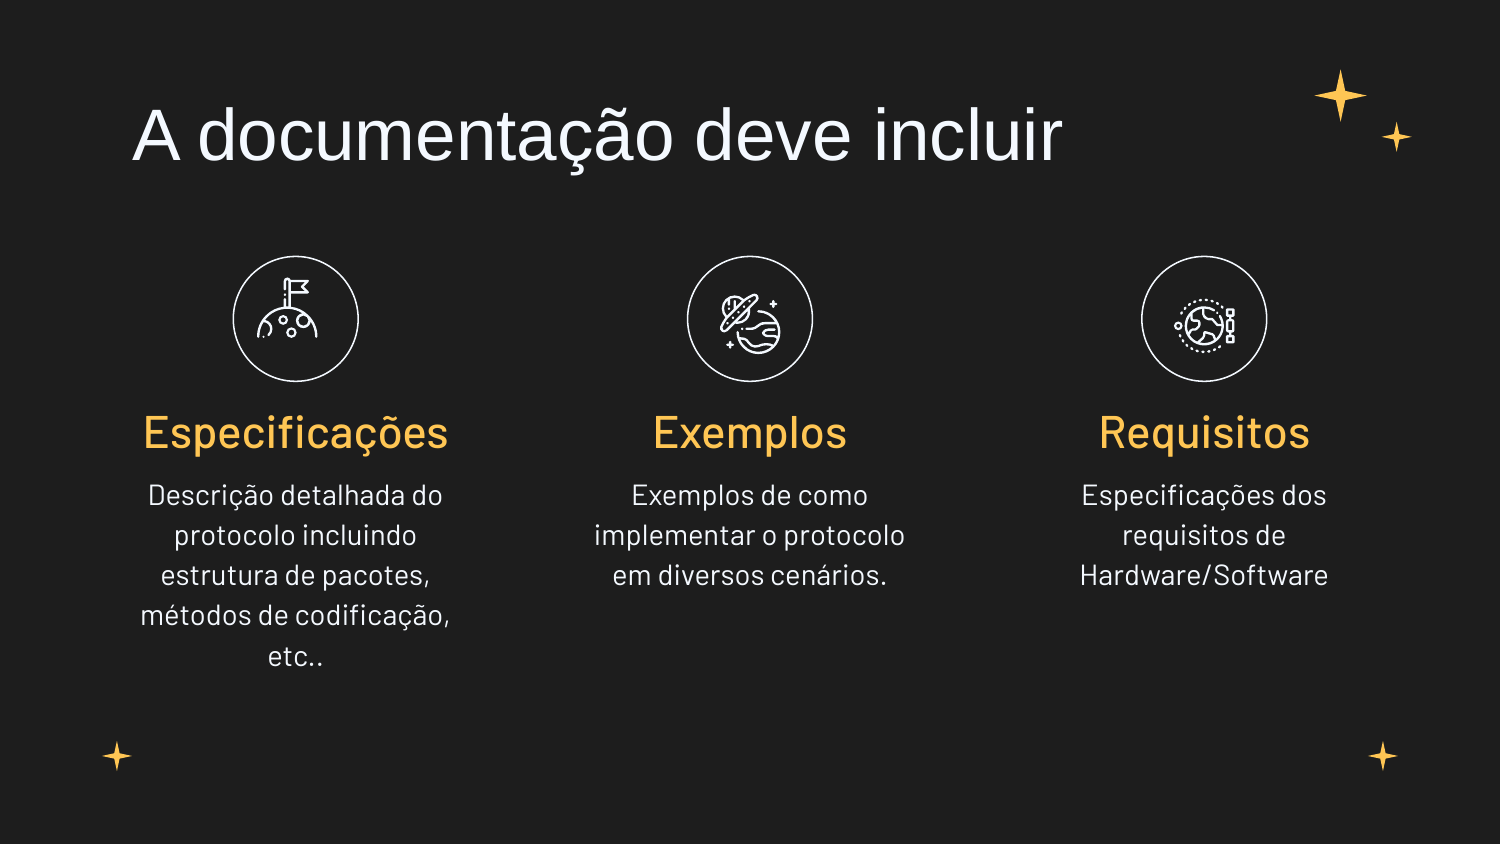

# A documentação deve incluir

Especificações
Exemplos
Requisitos
Descrição detalhada do protocolo incluindo estrutura de pacotes, métodos de codificação, etc..
Exemplos de como implementar o protocolo em diversos cenários.
Especificações dos requisitos de Hardware/Software